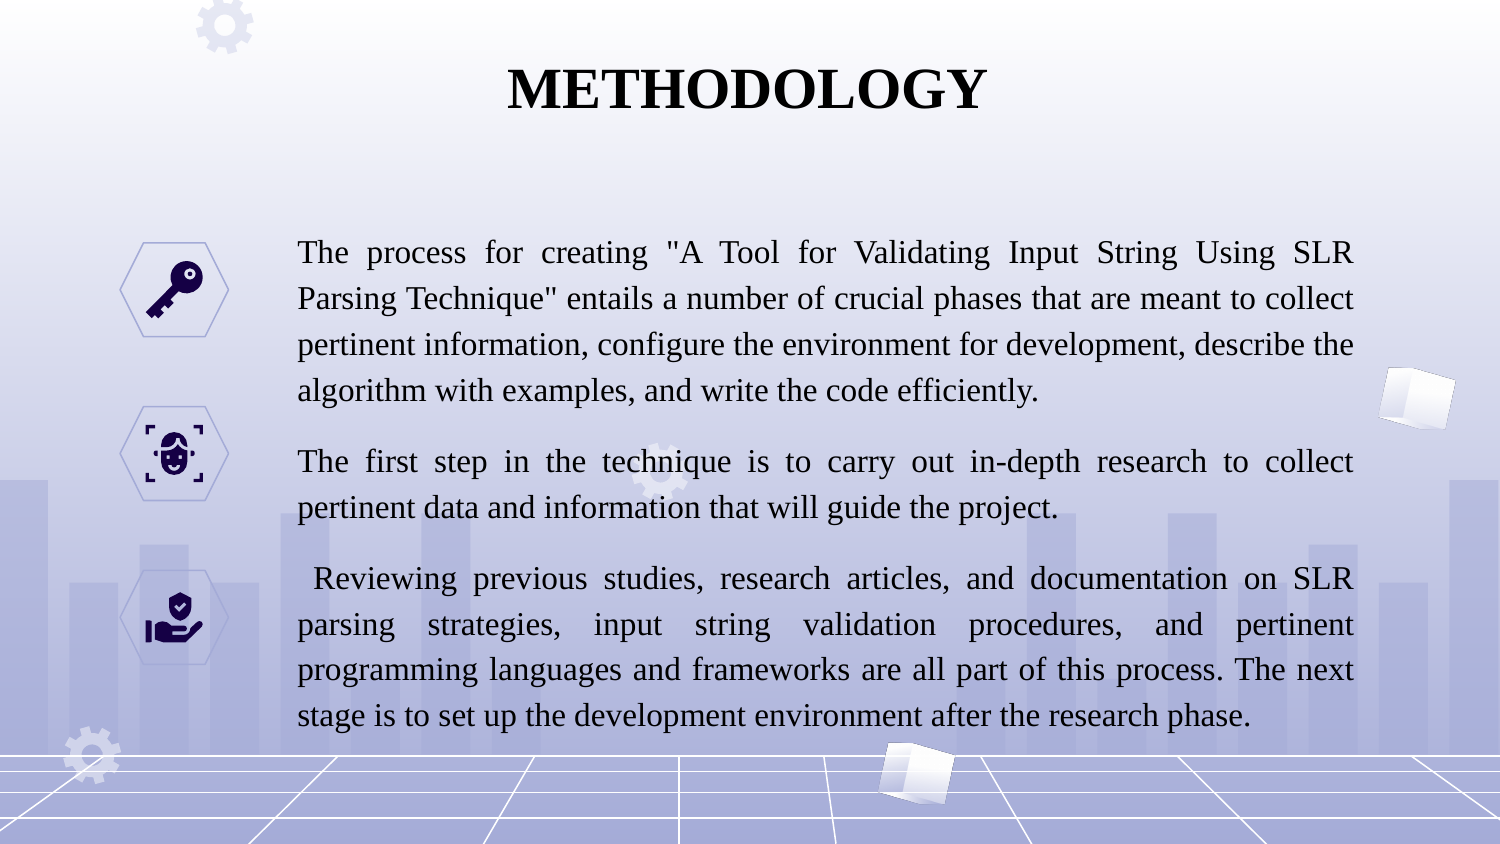

METHODOLOGY

The process for creating "A Tool for Validating Input String Using SLR Parsing Technique" entails a number of crucial phases that are meant to collect pertinent information, configure the environment for development, describe the algorithm with examples, and write the code efficiently.
The first step in the technique is to carry out in-depth research to collect pertinent data and information that will guide the project.
 Reviewing previous studies, research articles, and documentation on SLR parsing strategies, input string validation procedures, and pertinent programming languages and frameworks are all part of this process. The next stage is to set up the development environment after the research phase.